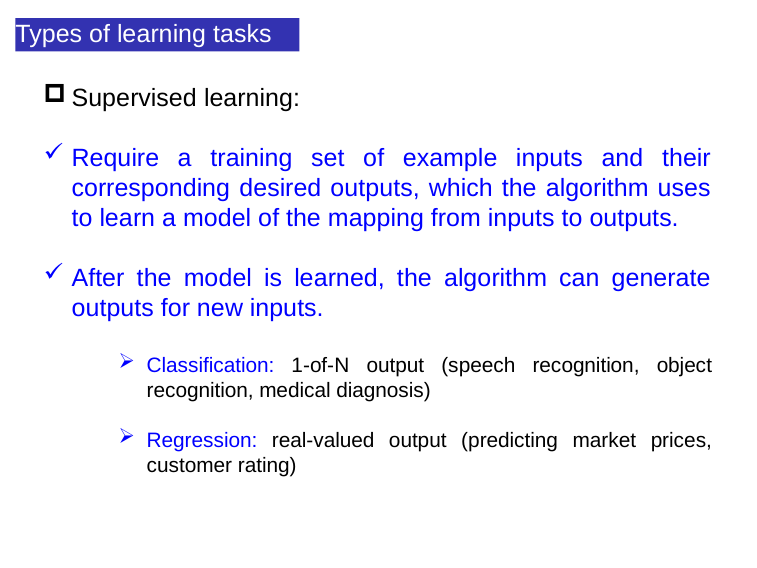

Types of learning tasks
Supervised learning:

Require a training set of example inputs and their corresponding desired outputs, which the algorithm uses to learn a model of the mapping from inputs to outputs.

After the model is learned, the algorithm can generate outputs for new inputs.

Classification: 1-of-N output (speech recognition, object recognition, medical diagnosis)

Regression: real-valued output (predicting market prices, customer rating)